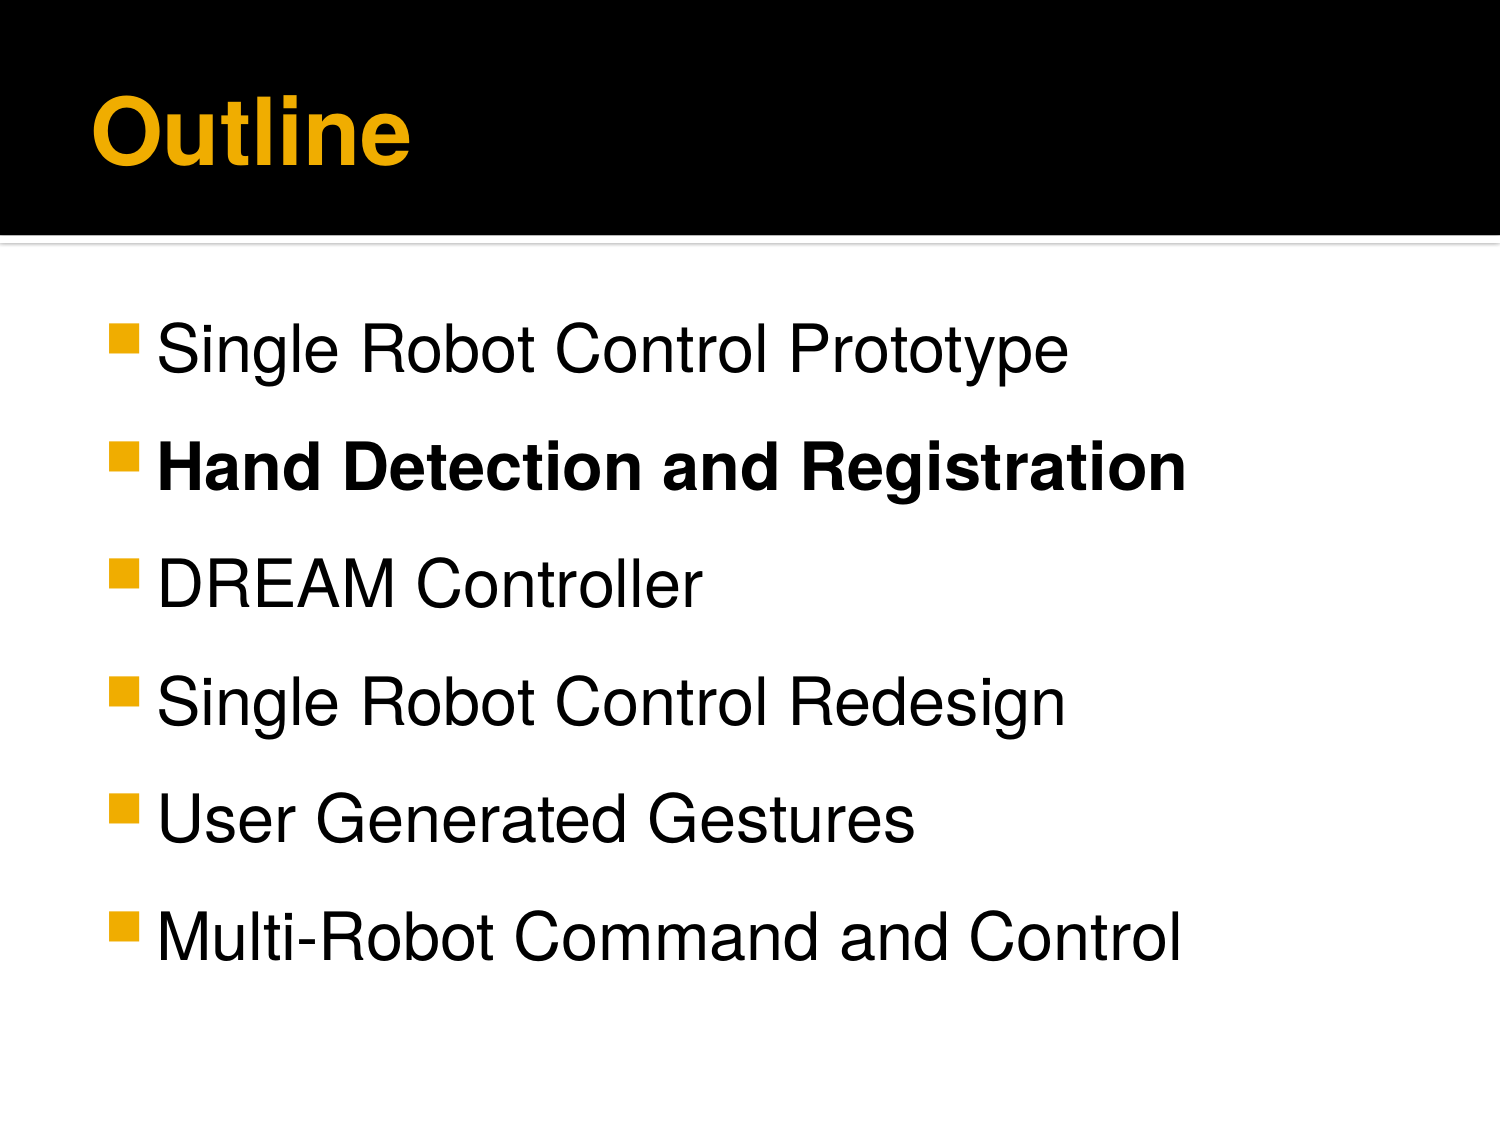

Single Robot Control Prototype
Hand Detection and Registration
DREAM Controller
Single Robot Control Redesign
User Generated Gestures
Multi-Robot Command and Control
# Outline